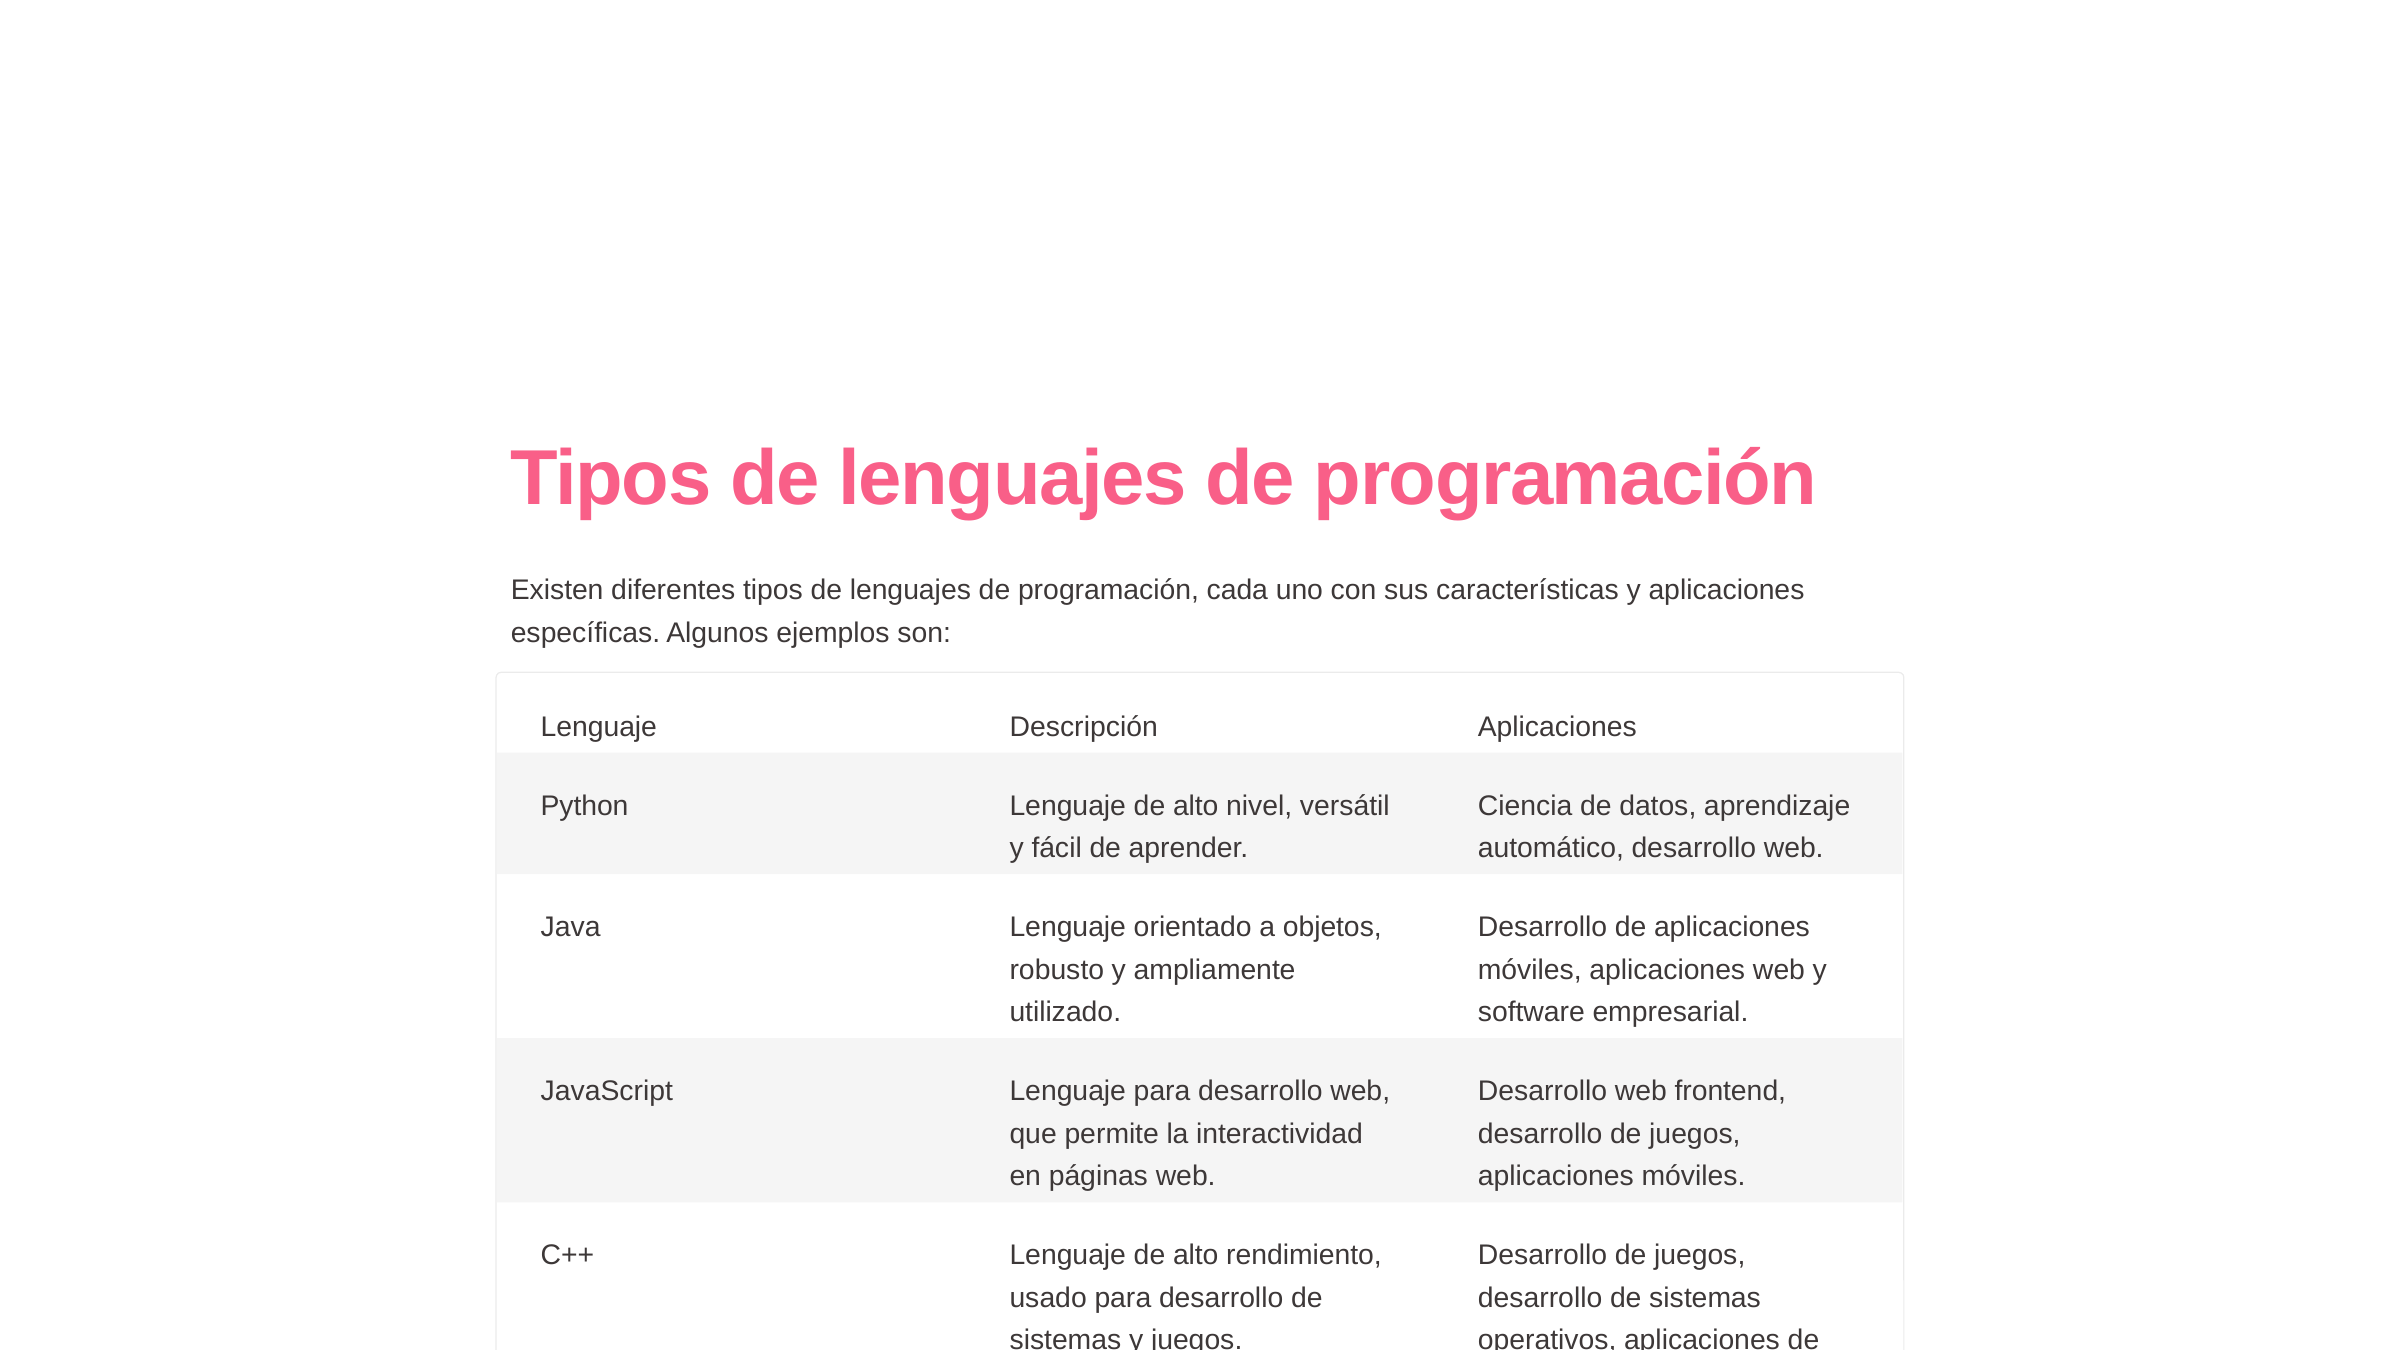

Tipos de lenguajes de programación
Existen diferentes tipos de lenguajes de programación, cada uno con sus características y aplicaciones específicas. Algunos ejemplos son:

Lenguaje
Descripción
Aplicaciones

Python
Lenguaje de alto nivel, versátil y fácil de aprender.
Ciencia de datos, aprendizaje automático, desarrollo web.

Java
Lenguaje orientado a objetos, robusto y ampliamente utilizado.
Desarrollo de aplicaciones móviles, aplicaciones web y software empresarial.

JavaScript
Lenguaje para desarrollo web, que permite la interactividad en páginas web.
Desarrollo web frontend, desarrollo de juegos, aplicaciones móviles.

C++
Lenguaje de alto rendimiento, usado para desarrollo de sistemas y juegos.
Desarrollo de juegos, desarrollo de sistemas operativos, aplicaciones de alto rendimiento.